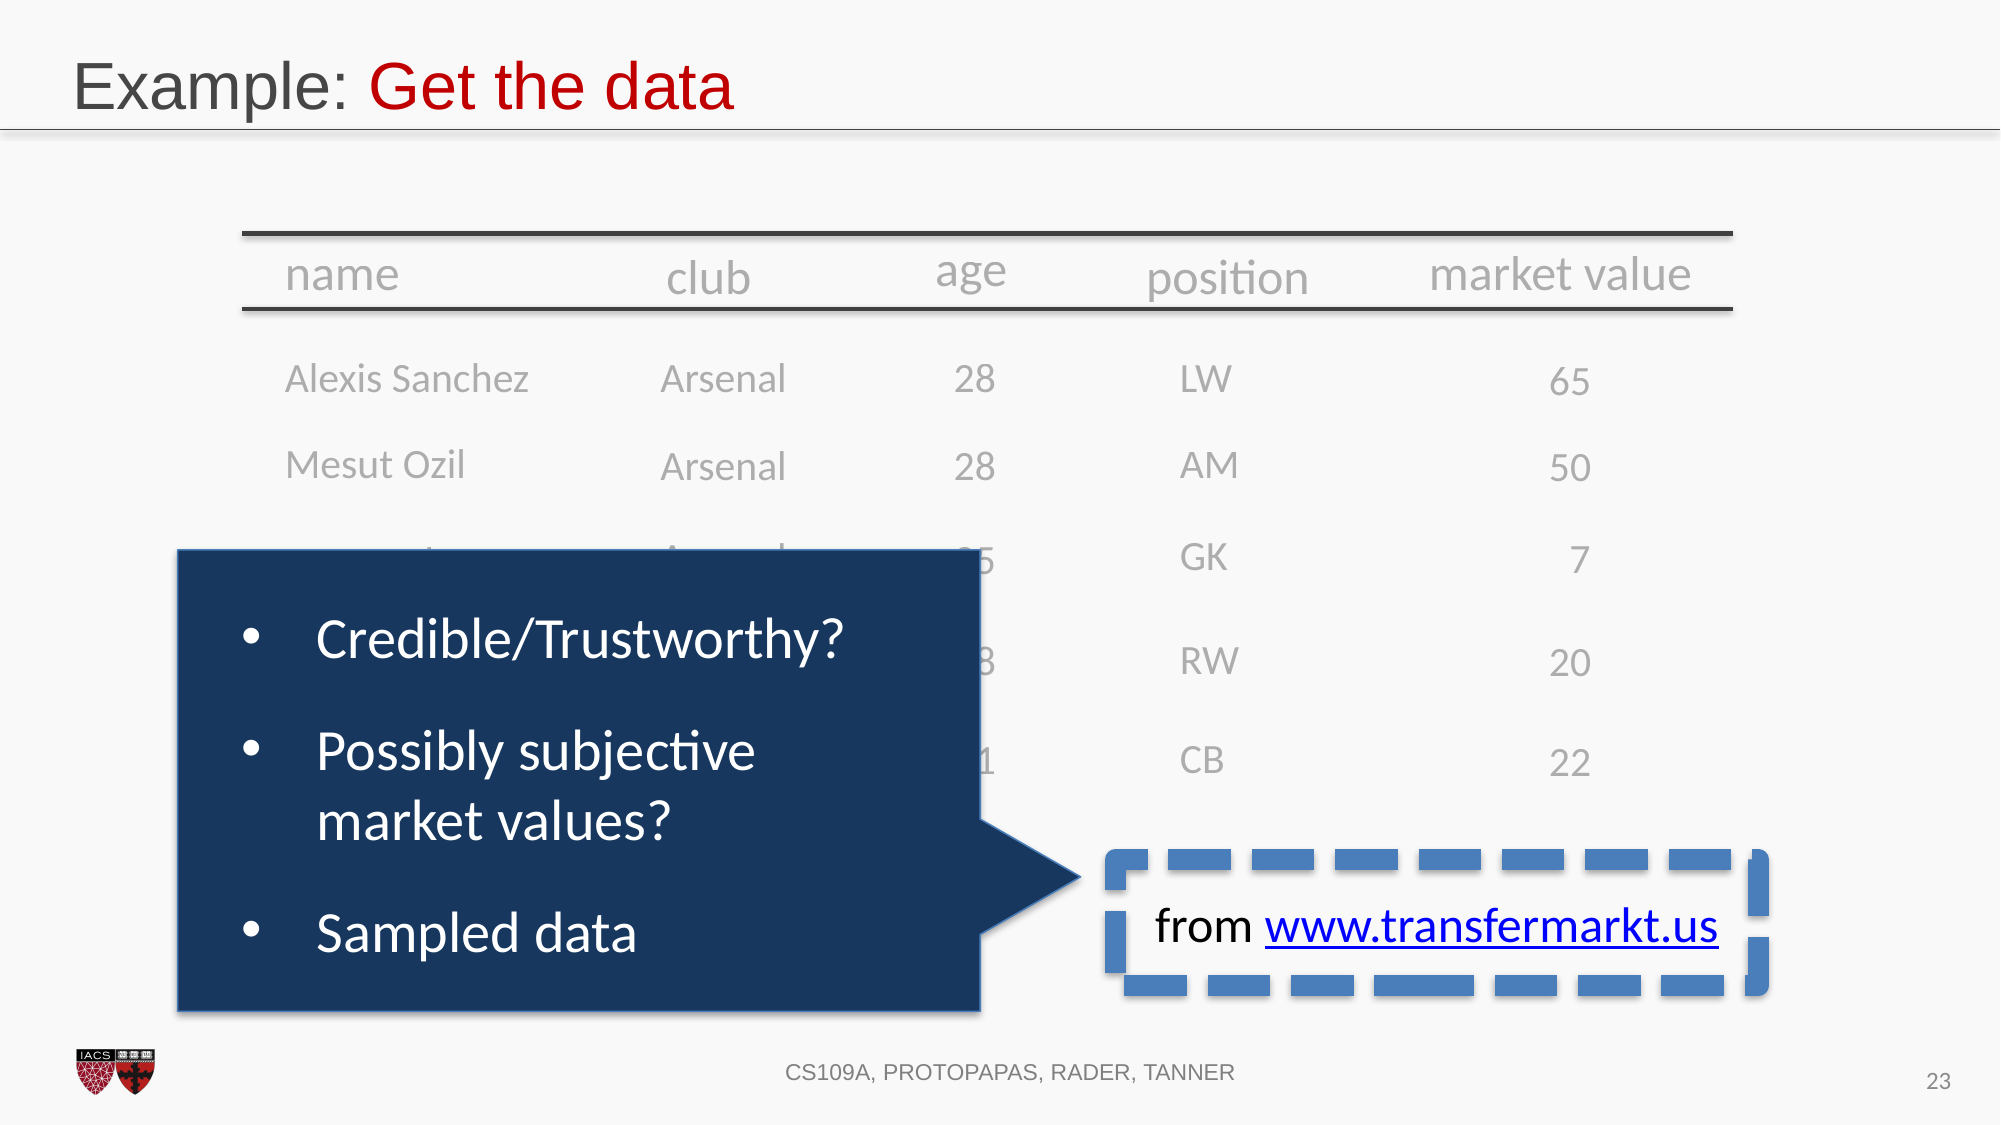

# Example: Get the data
age
market value
name
position
club
Alexis Sanchez
Arsenal
28
LW
65

Mesut Ozil
AM
28
Arsenal
50
GK
Arsenal
7
35
Petr Cech
Credible/Trustworthy?
Possibly subjective market values?
Sampled data
RW
Theo Walcott
Arsenal
28
20
CB
Laurent Koscielny
Arsenal
31
22

from www.transfermarkt.us
23